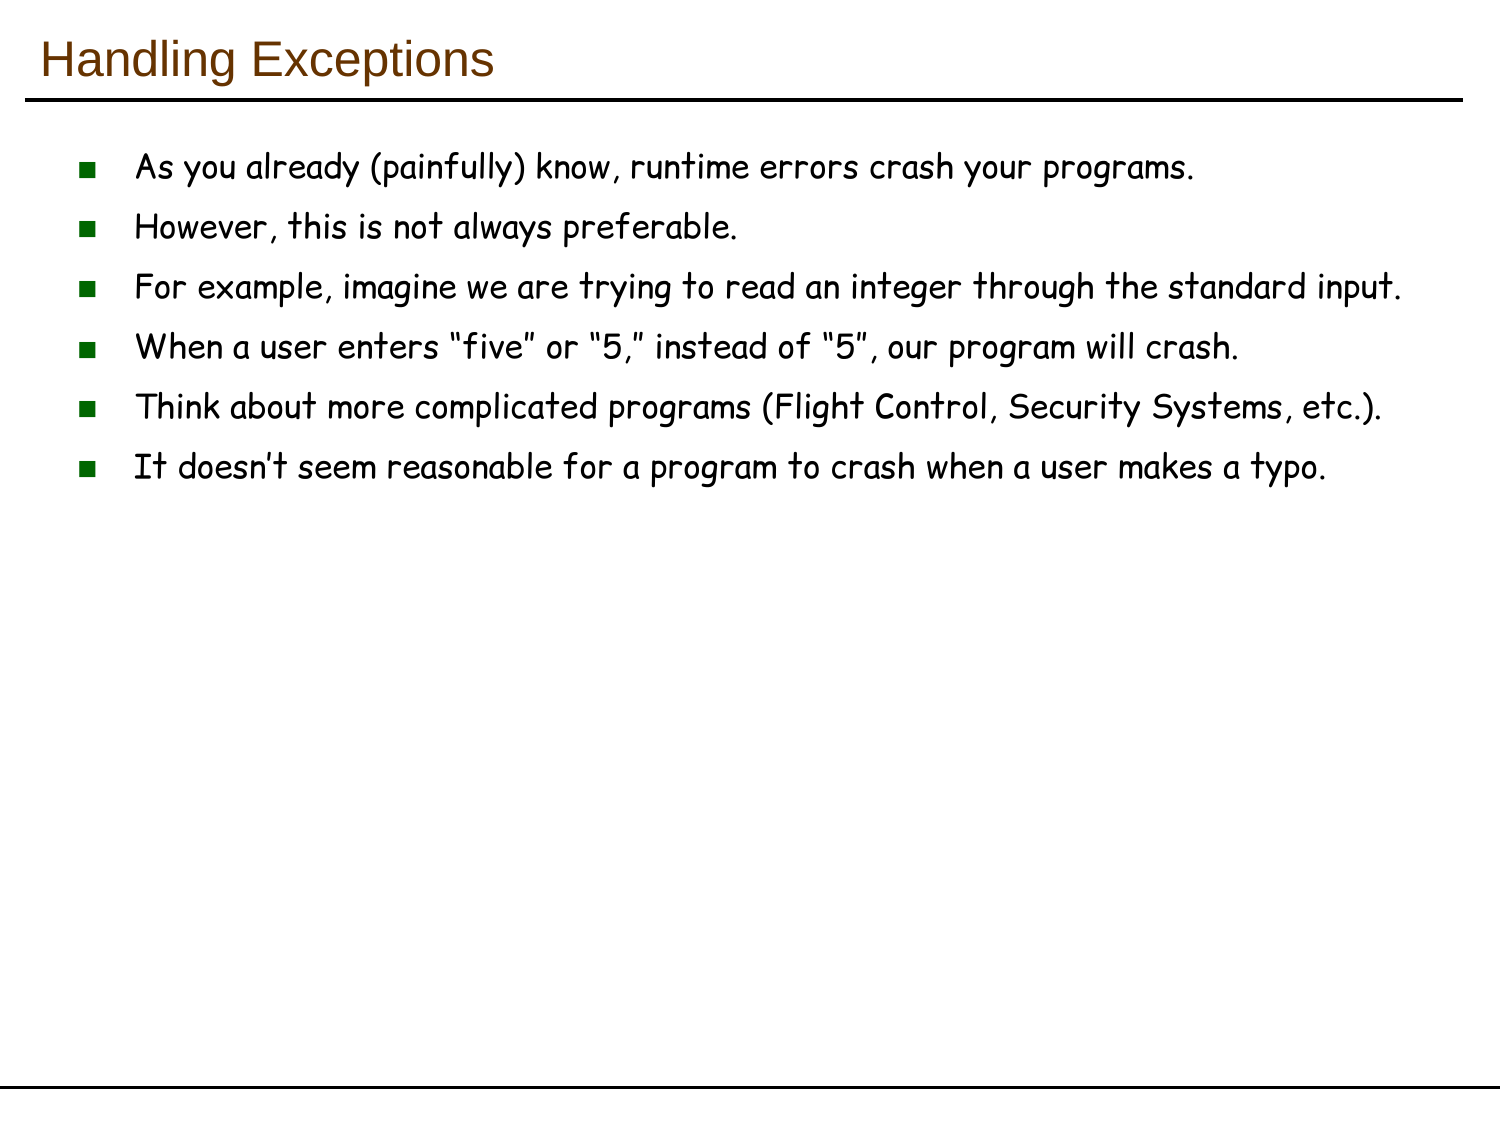

Handling Exceptions

As you already (painfully) know, runtime errors crash your programs.
However, this is not always preferable.
For example, imagine we are trying to read an integer through the standard input.
When a user enters “five” or “5,” instead of “5”, our program will crash.
Think about more complicated programs (Flight Control, Security Systems, etc.).
It doesn’t seem reasonable for a program to crash when a user makes a typo.